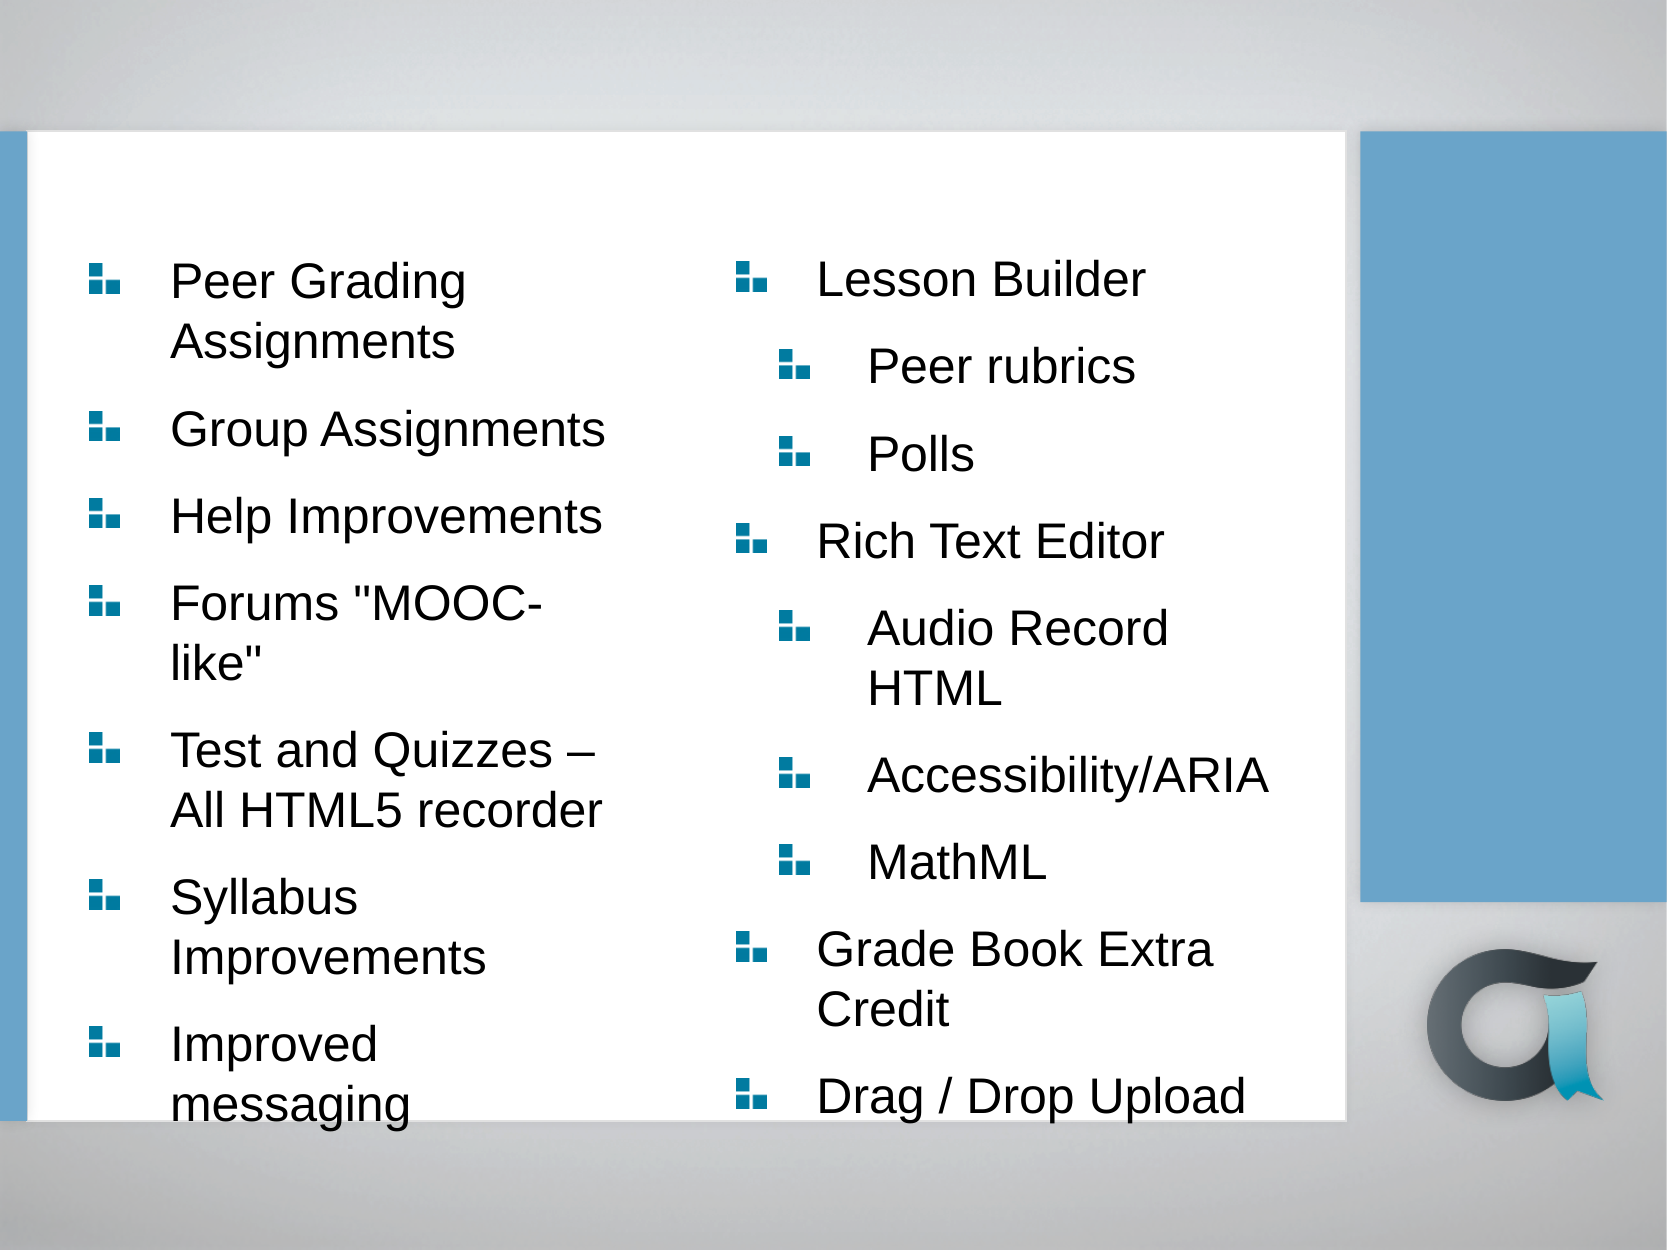

Lesson Builder
Peer rubrics
Polls
Rich Text Editor
Audio Record HTML
Accessibility/ARIA
MathML
Grade Book Extra Credit
Drag / Drop Upload
Peer Grading Assignments
Group Assignments
Help Improvements
Forums "MOOC-like"
Test and Quizzes – All HTML5 recorder
Syllabus Improvements
Improved messaging